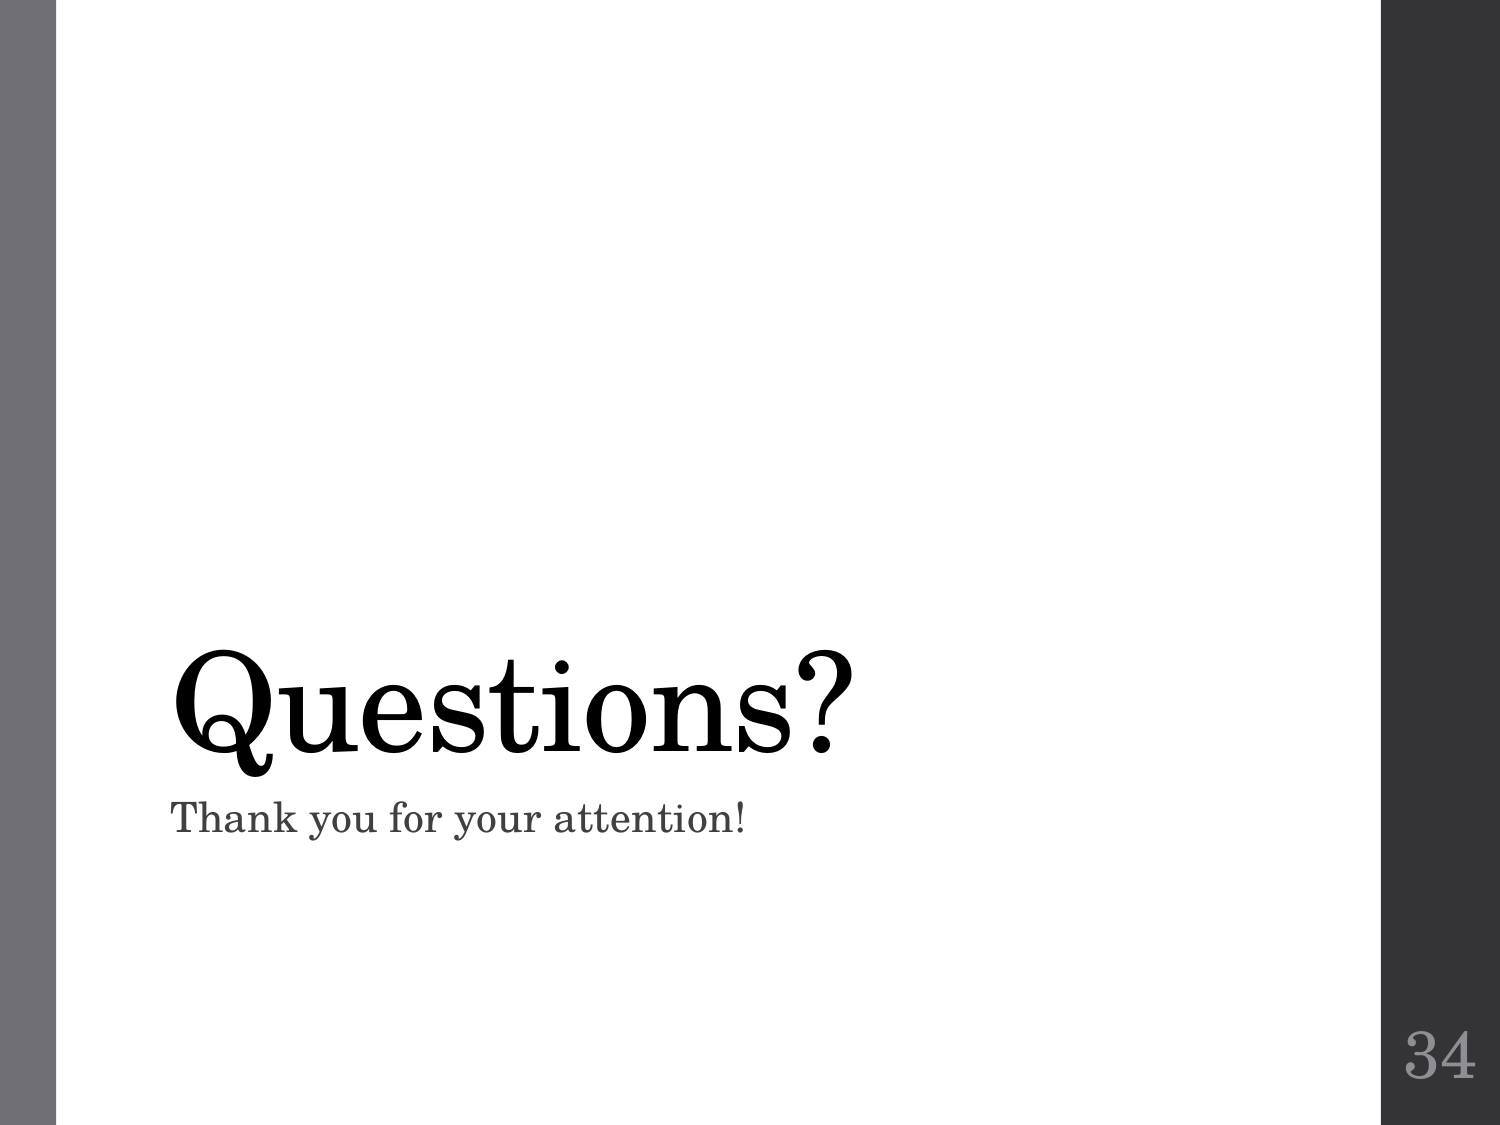

# Questions?
Thank you for your attention!
34